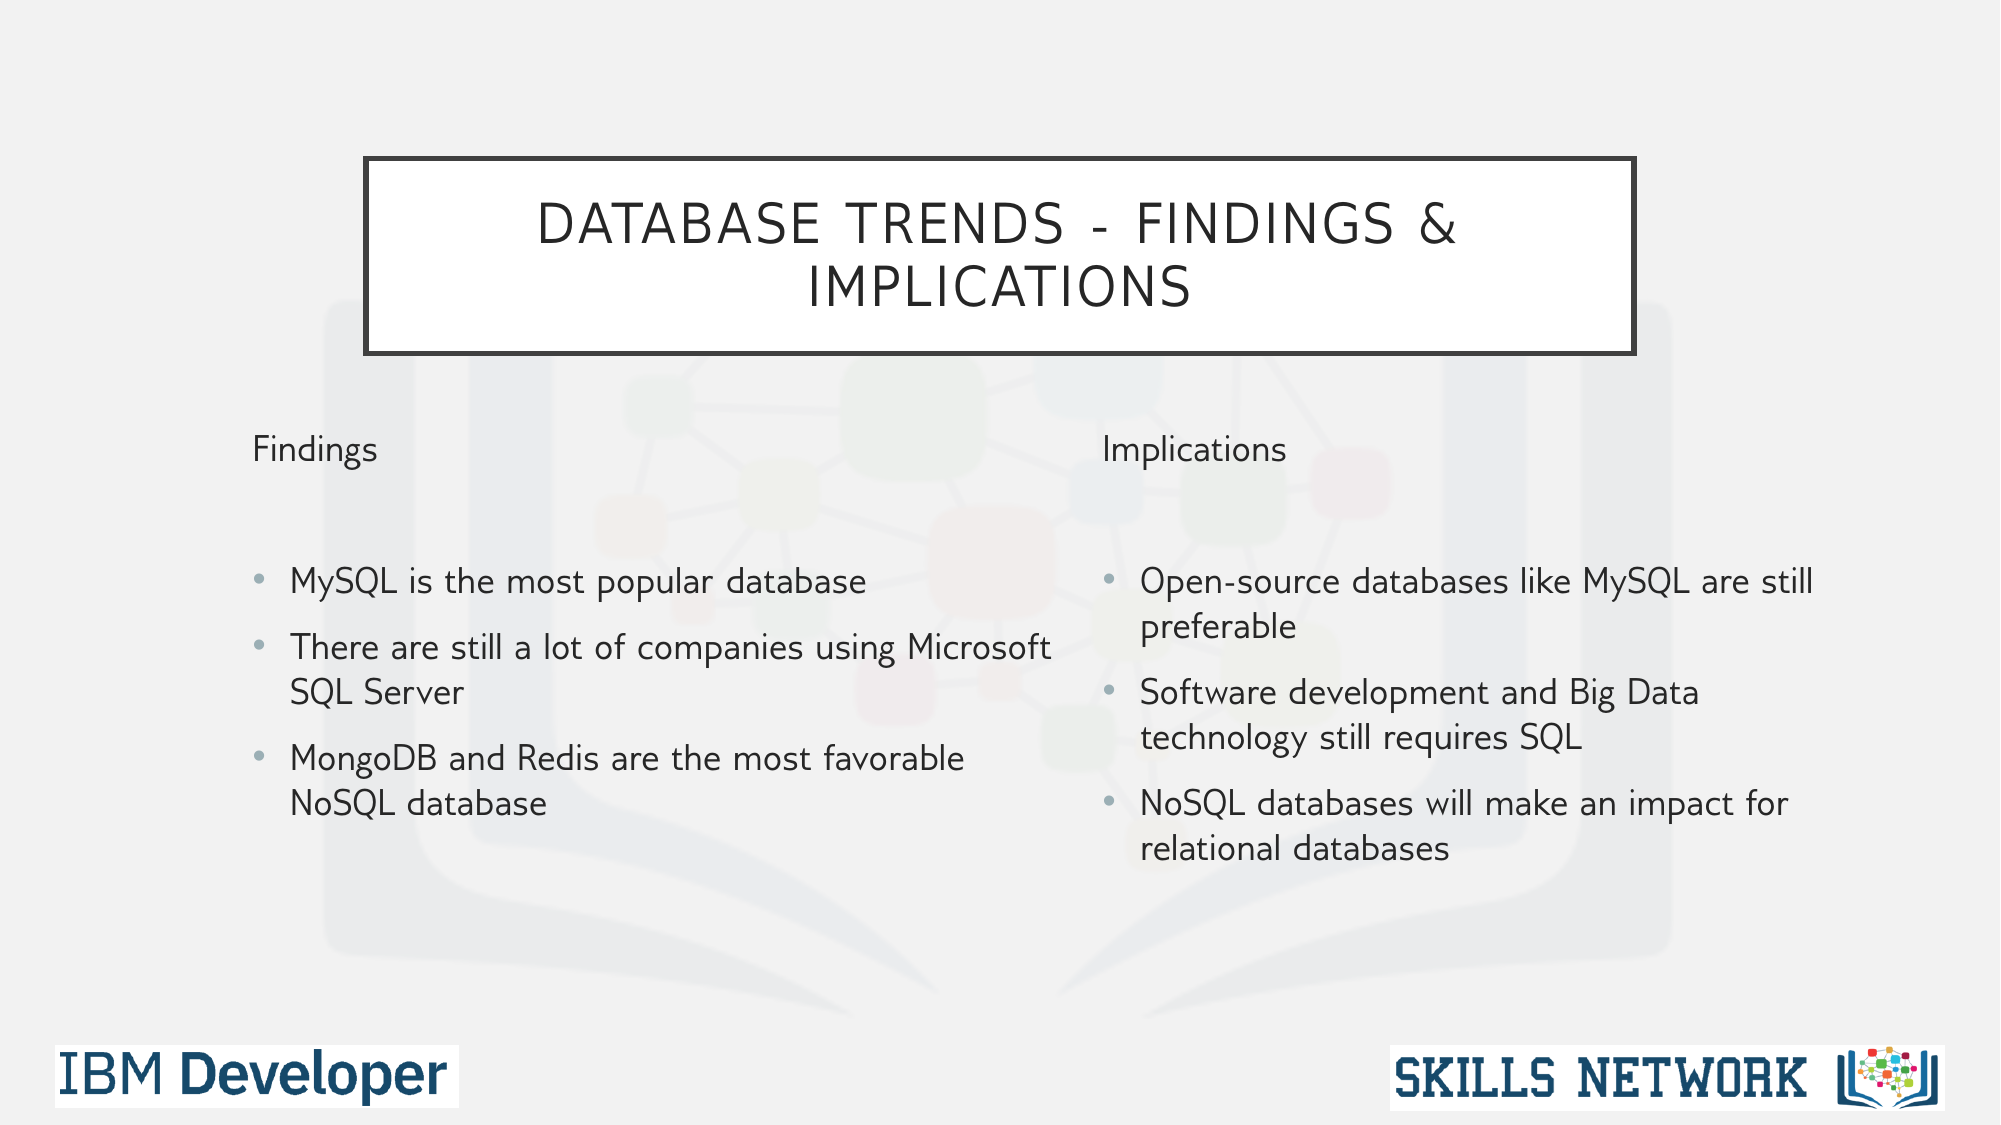

# DATABASE TRENDS - FINDINGS & IMPLICATIONS
Findings

MySQL is the most popular database
There are still a lot of companies using Microsoft SQL Server
MongoDB and Redis are the most favorable NoSQL database
Implications

Open-source databases like MySQL are still preferable
Software development and Big Data technology still requires SQL
NoSQL databases will make an impact for relational databases